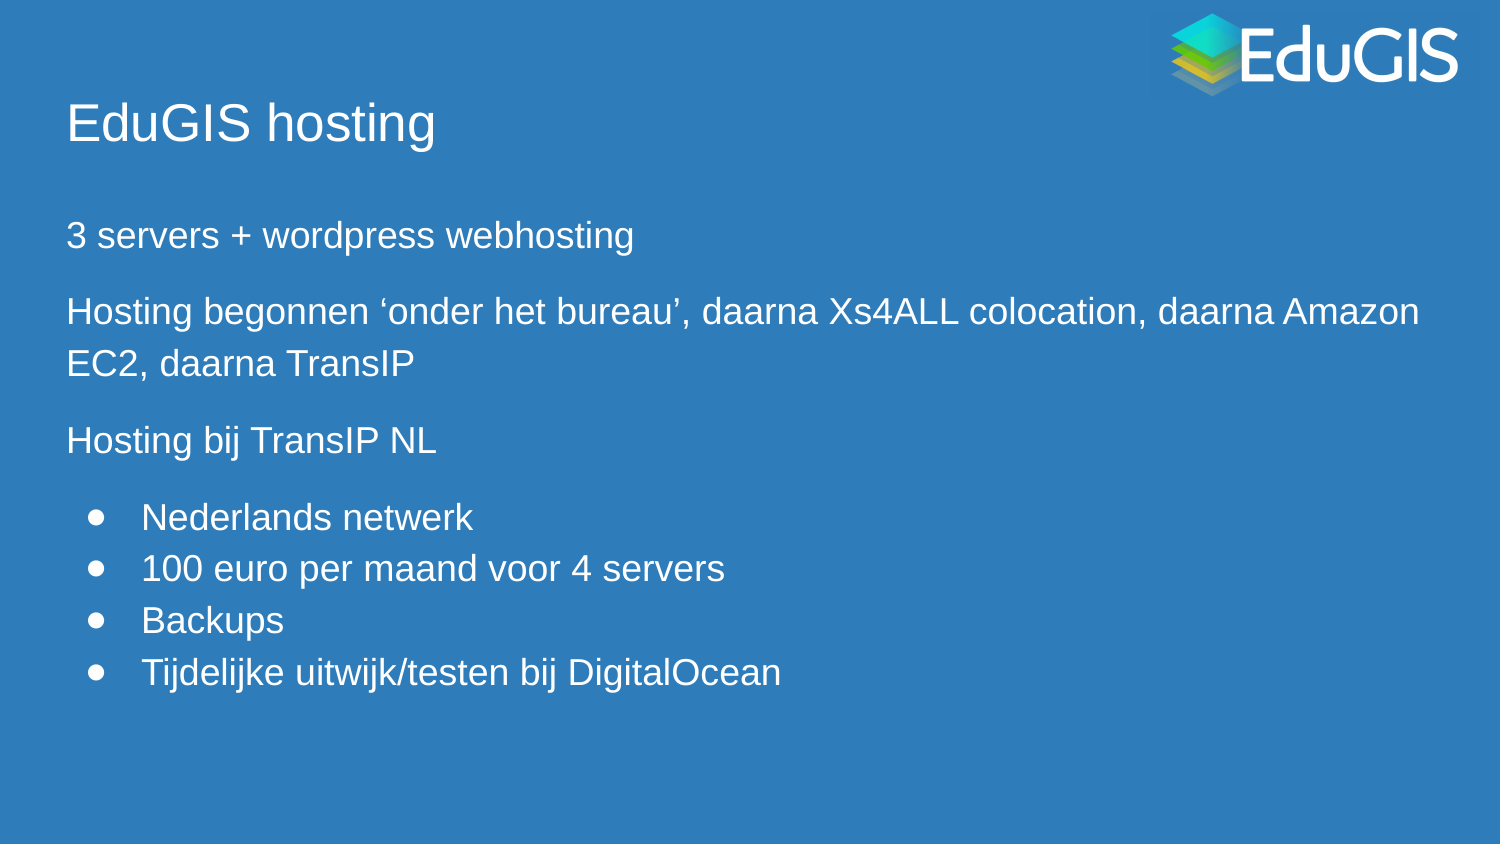

# EduGIS hosting
3 servers + wordpress webhosting
Hosting begonnen ‘onder het bureau’, daarna Xs4ALL colocation, daarna Amazon EC2, daarna TransIP
Hosting bij TransIP NL
Nederlands netwerk
100 euro per maand voor 4 servers
Backups
Tijdelijke uitwijk/testen bij DigitalOcean